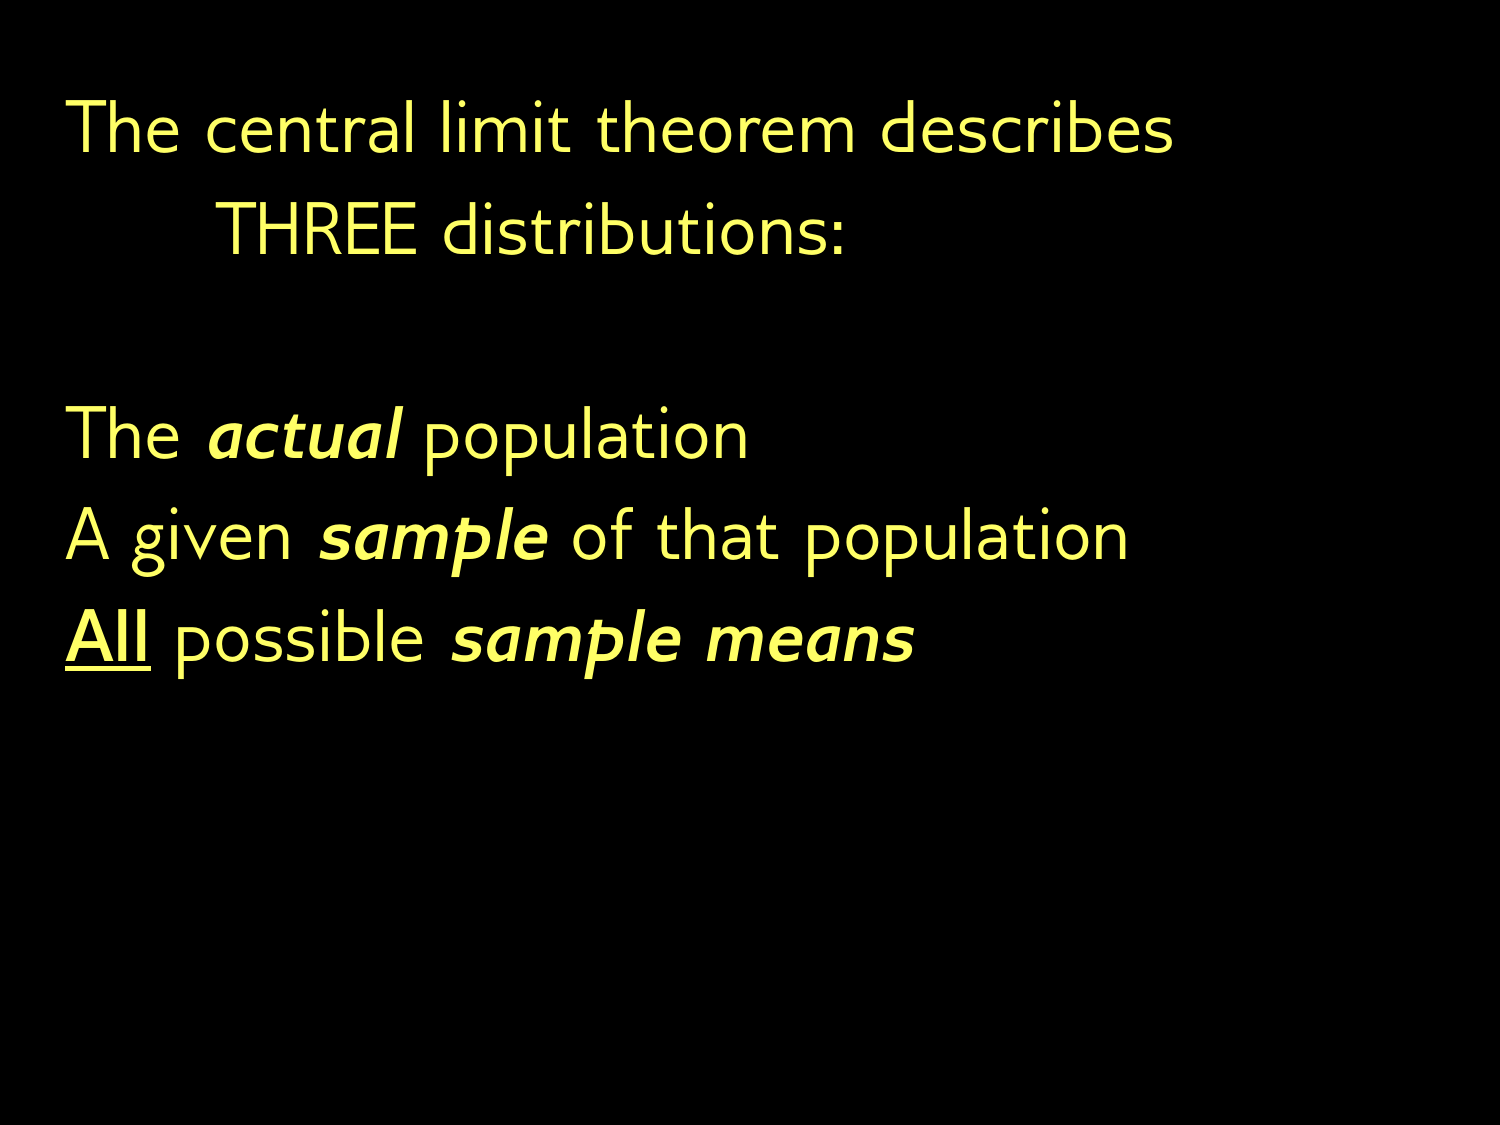

The central limit theorem describes
	THREE distributions:

The actual population
A given sample of that population
All possible sample means